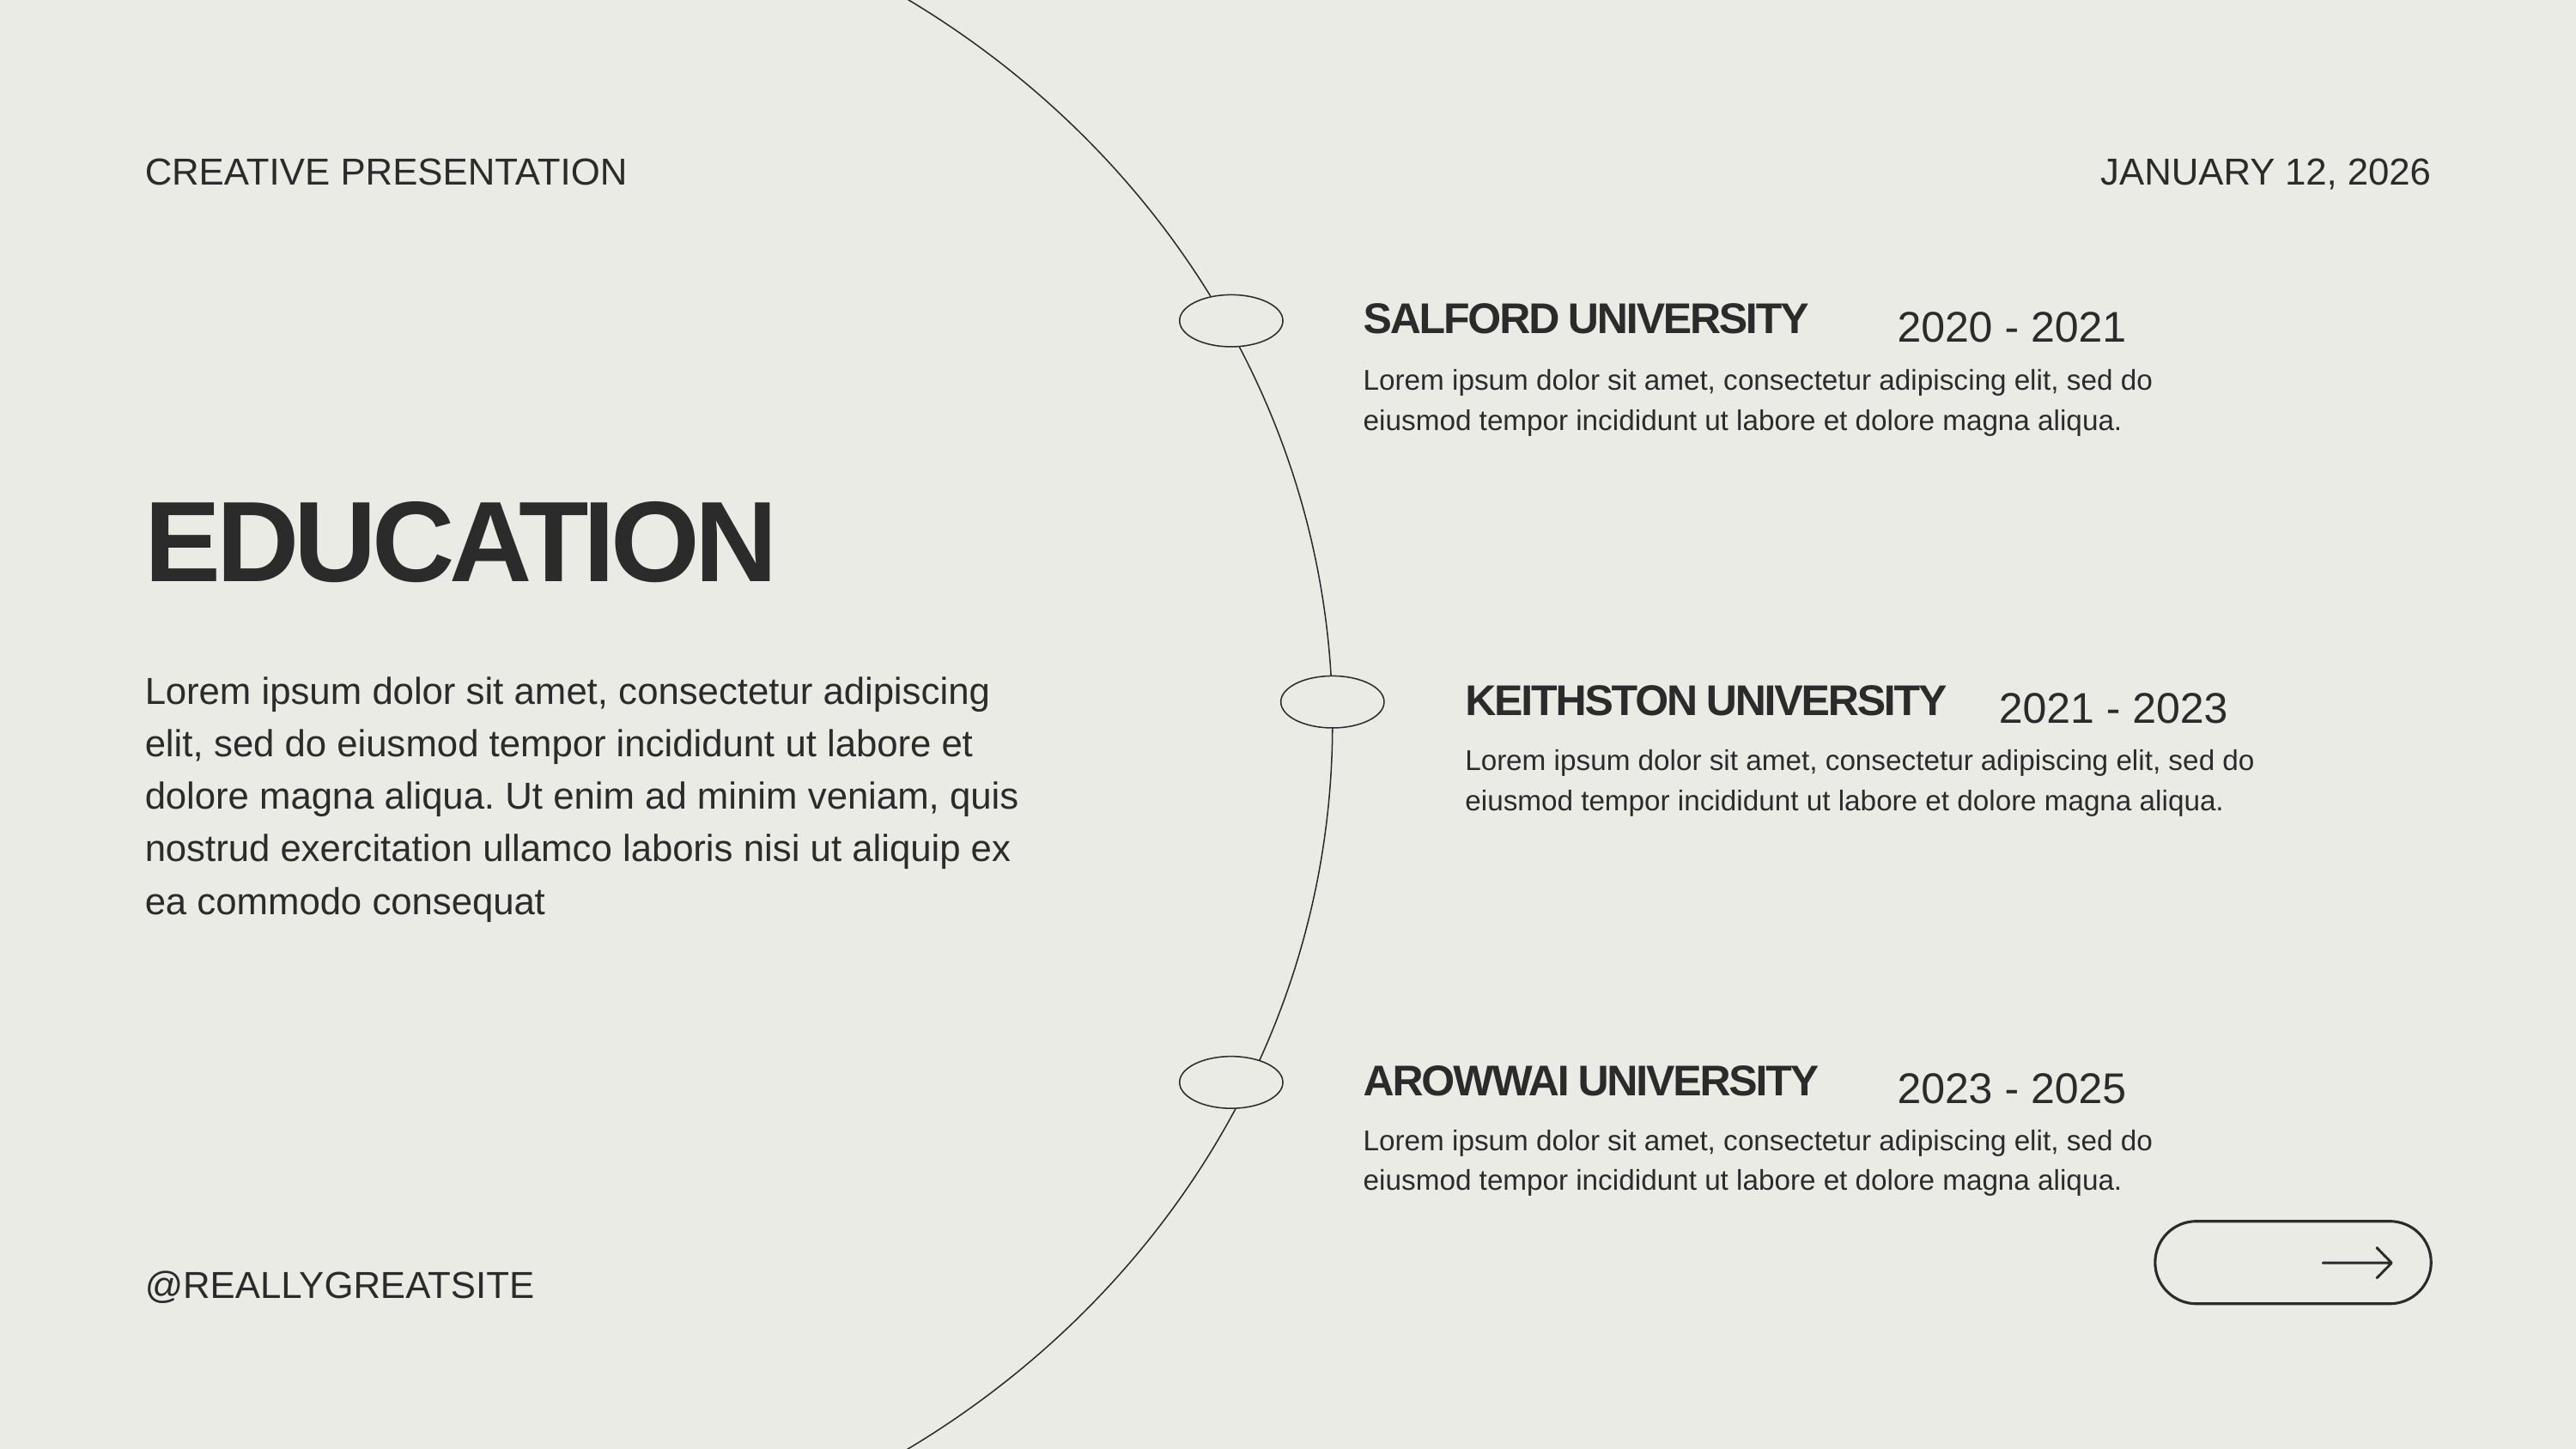

CREATIVE PRESENTATION
JANUARY 12, 2026
2020 - 2021

SALFORD UNIVERSITY
Lorem ipsum dolor sit amet, consectetur adipiscing elit, sed do eiusmod tempor incididunt ut labore et dolore magna aliqua.
EDUCATION
Lorem ipsum dolor sit amet, consectetur adipiscing elit, sed do eiusmod tempor incididunt ut labore et dolore magna aliqua. Ut enim ad minim veniam, quis nostrud exercitation ullamco laboris nisi ut aliquip ex ea commodo consequat
2021 - 2023

KEITHSTON UNIVERSITY
Lorem ipsum dolor sit amet, consectetur adipiscing elit, sed do eiusmod tempor incididunt ut labore et dolore magna aliqua.
2023 - 2025

AROWWAI UNIVERSITY
Lorem ipsum dolor sit amet, consectetur adipiscing elit, sed do eiusmod tempor incididunt ut labore et dolore magna aliqua.

@REALLYGREATSITE